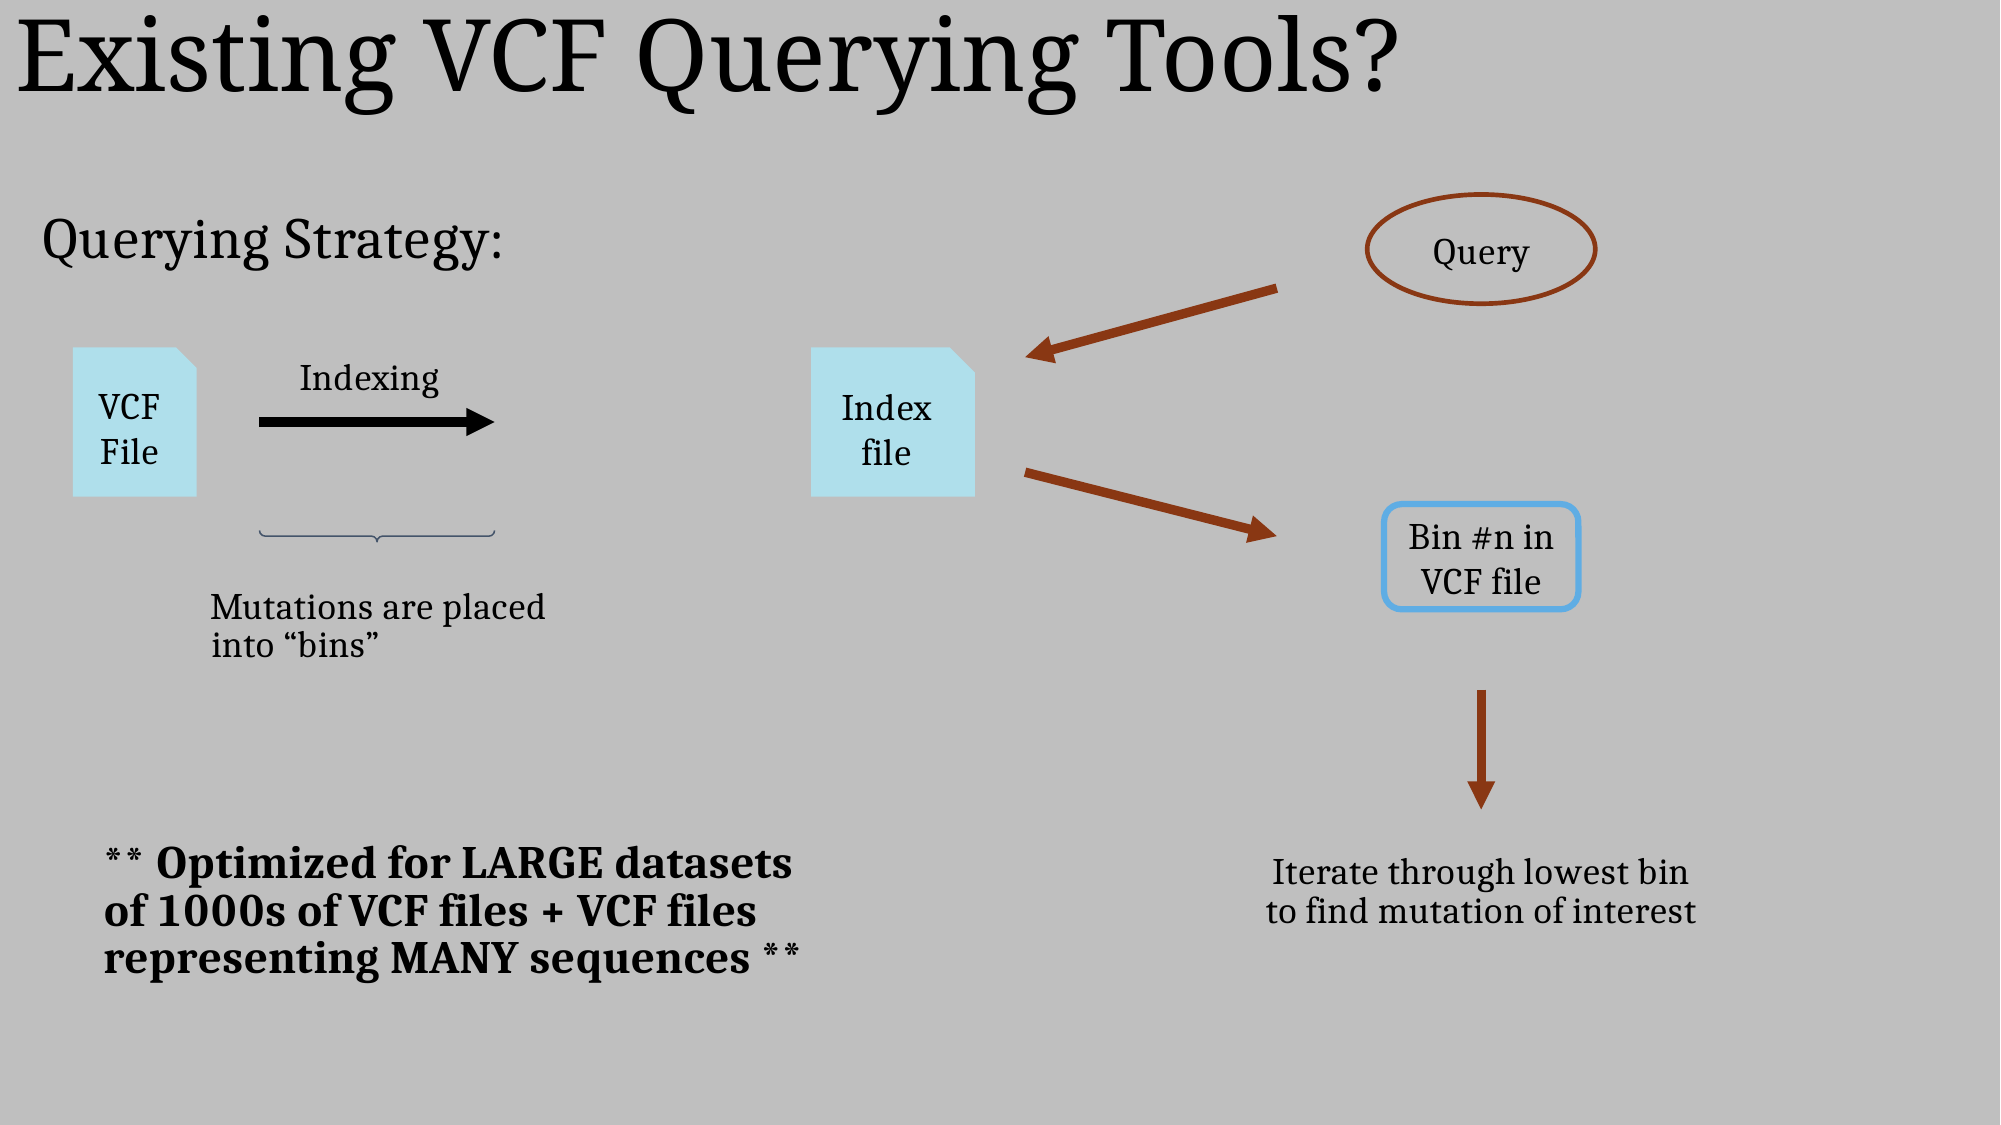

Existing VCF Querying Tools?
Query
Querying Strategy:
VCF File
Index file
Indexing

Bin #n in VCF file
Mutations are placed into “bins”
** Optimized for LARGE datasets of 1000s of VCF files + VCF files representing MANY sequences **
Iterate through lowest bin to find mutation of interest